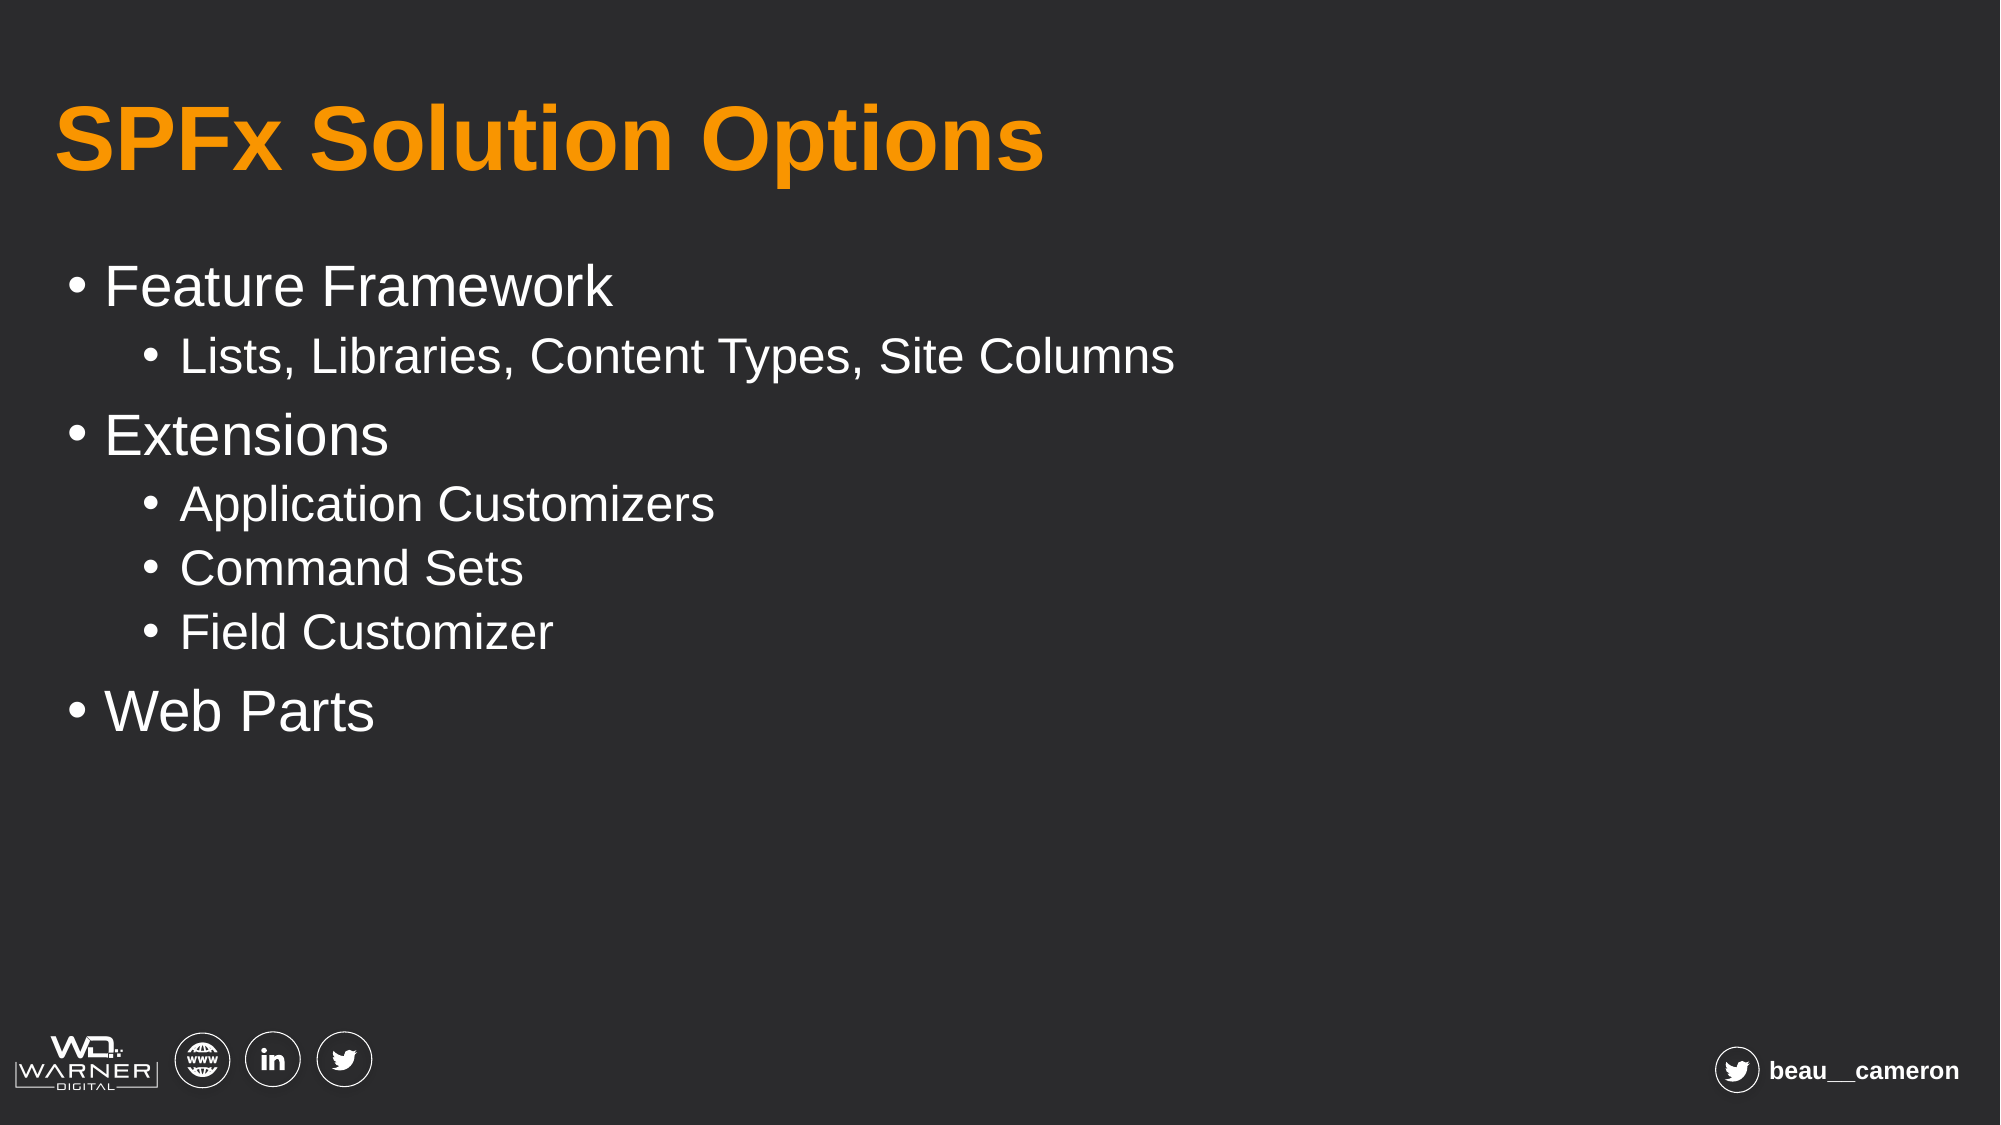

SPFx Solution Options
Feature Framework
Lists, Libraries, Content Types, Site Columns
Extensions
Application Customizers
Command Sets
Field Customizer
Web Parts